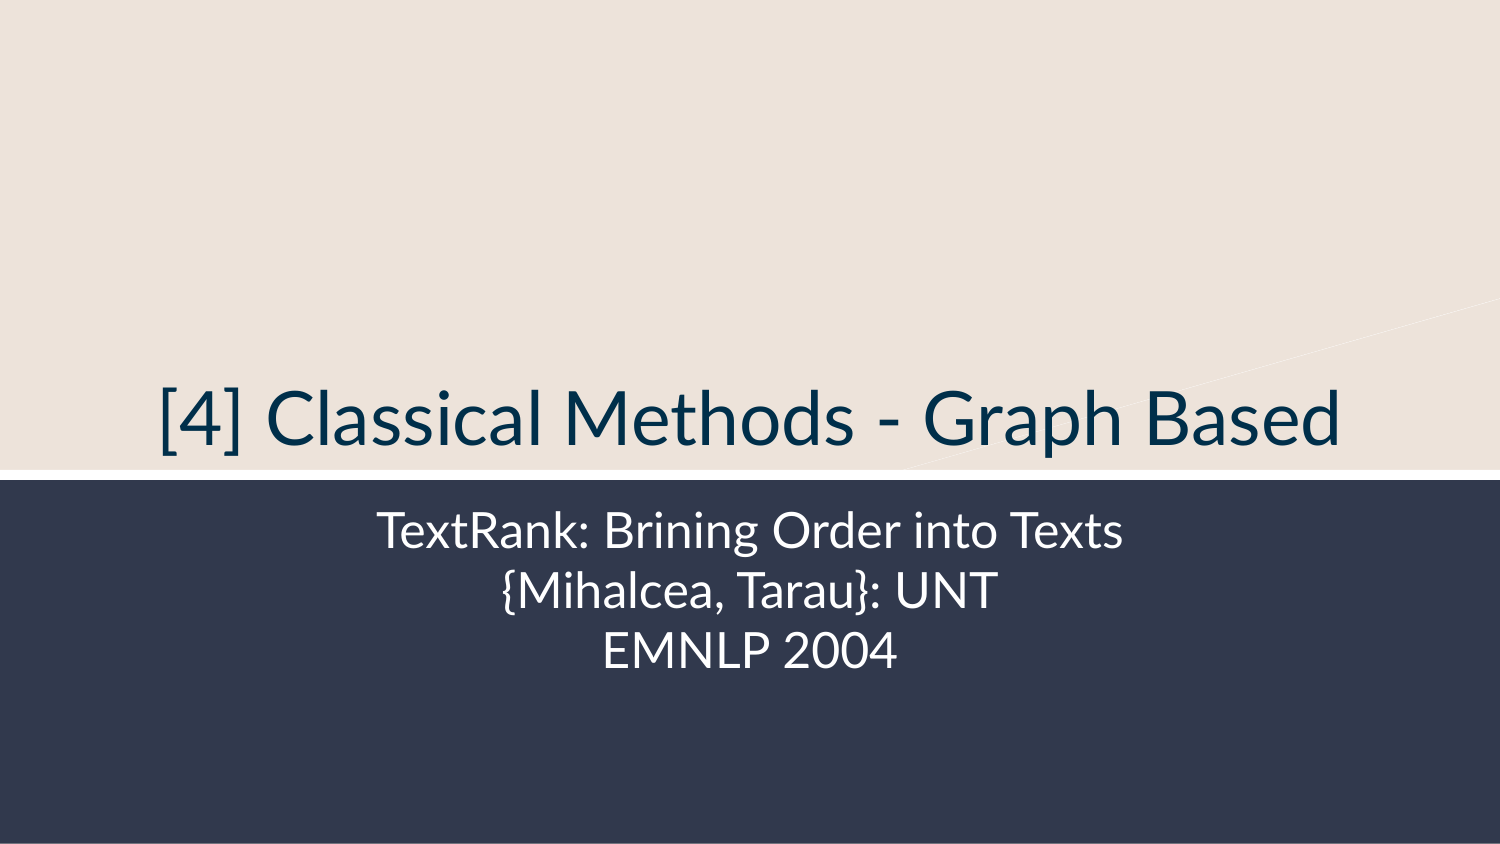

# [4] Classical Methods - Graph Based
TextRank: Brining Order into Texts
{Mihalcea, Tarau}: UNT
EMNLP 2004